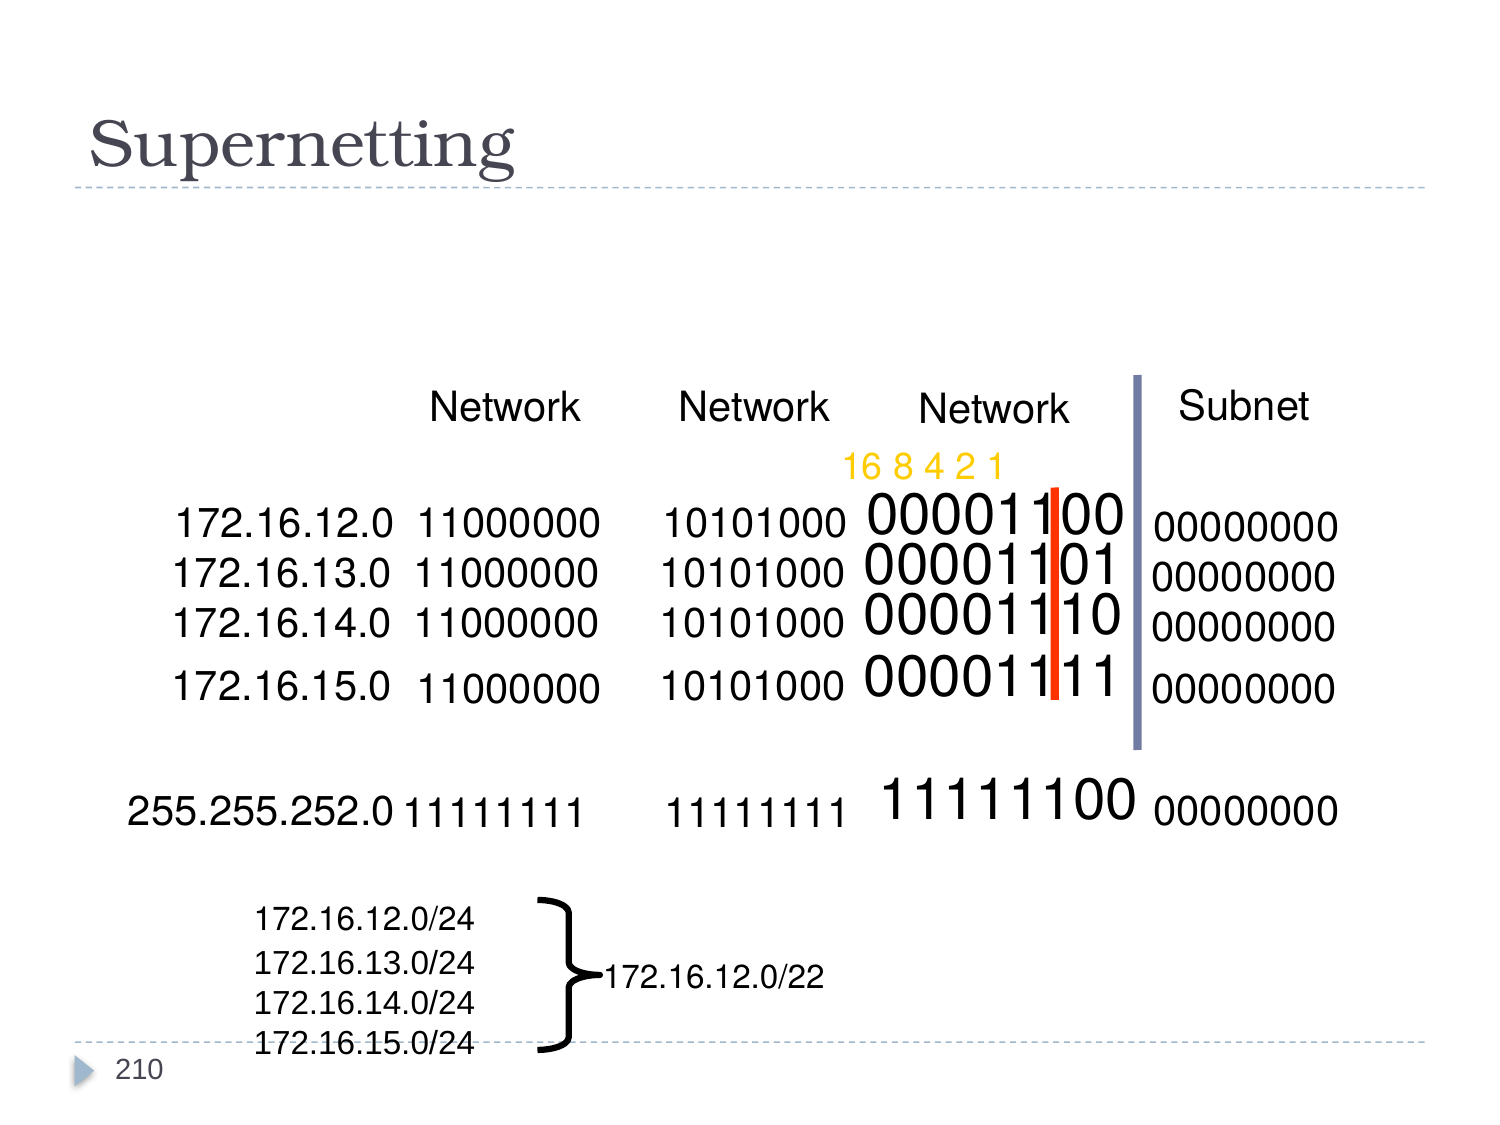

# Supernetting

Subnet
Network
Network
Network
16 8 4 2 1

172.16.12.0
11000000
10101000
00001100
00000000
172.16.13.0
11000000
10101000
00001101
00000000
172.16.14.0
11000000
10101000
00001110
00000000
172.16.15.0
10101000
00001111
11000000
00000000
11111100
00000000
255.255.252.0
11111111
11111111
172.16.12.0/24
172.16.13.0/24
172.16.14.0/24
172.16.15.0/24

172.16.12.0/22
210